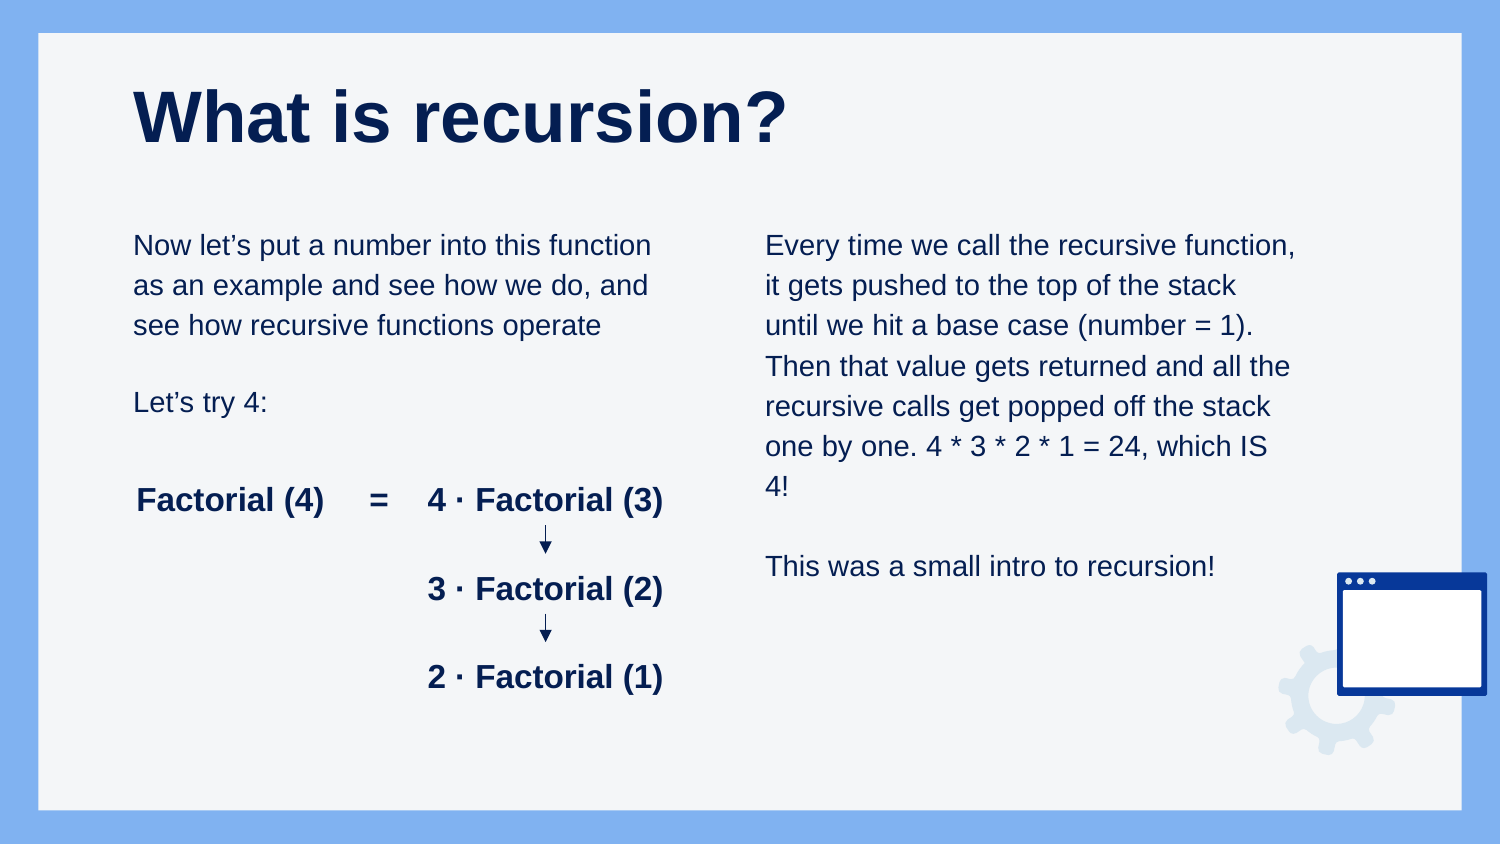

# What is recursion?
Now let’s put a number into this function as an example and see how we do, and see how recursive functions operate
Every time we call the recursive function, it gets pushed to the top of the stack until we hit a base case (number = 1). Then that value gets returned and all the recursive calls get popped off the stack one by one. 4 * 3 * 2 * 1 = 24, which IS 4!

This was a small intro to recursion!

Let’s try 4:
Factorial (4)
=
4 · Factorial (3)
3 · Factorial (2)
2 · Factorial (1)